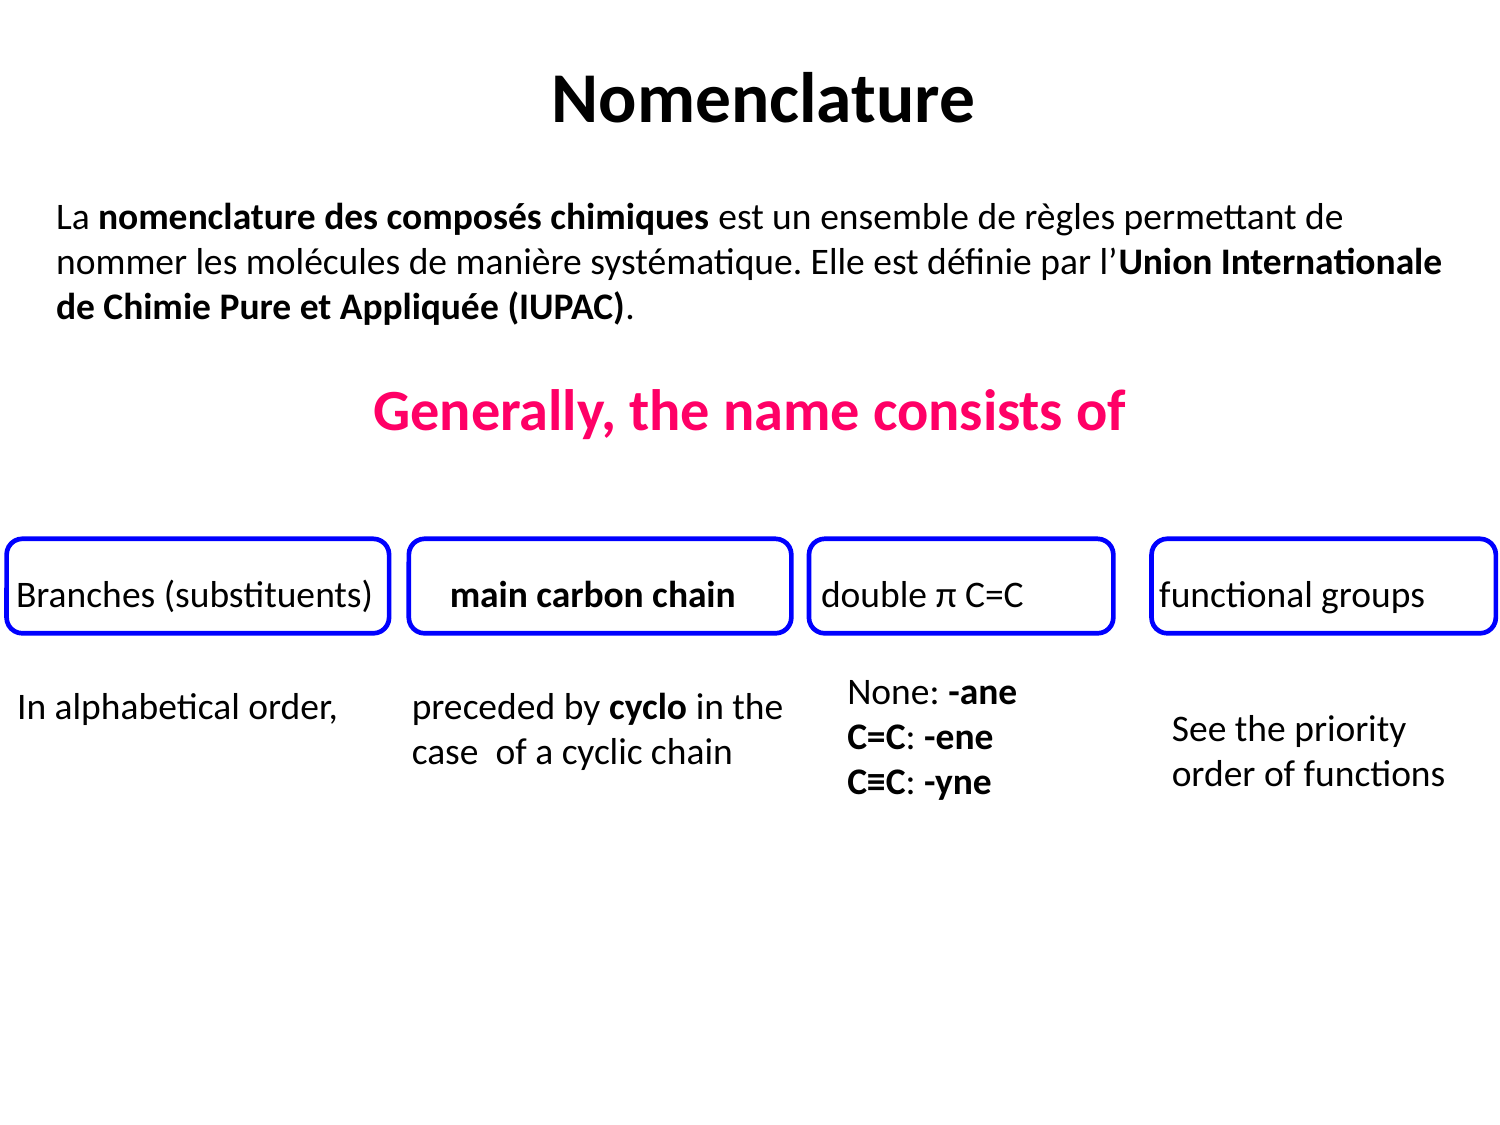

# Nomenclature
La nomenclature des composés chimiques est un ensemble de règles permettant de nommer les molécules de manière systématique. Elle est définie par l’Union Internationale de Chimie Pure et Appliquée (IUPAC).

Generally, the name consists of

Branches (substituents)         main carbon chain          double π C=C                functional groups

None: -ane
C=C: -ene
C≡C: -yne
In alphabetical order,
preceded by cyclo in the case  of a cyclic chain
See the priority order of functions